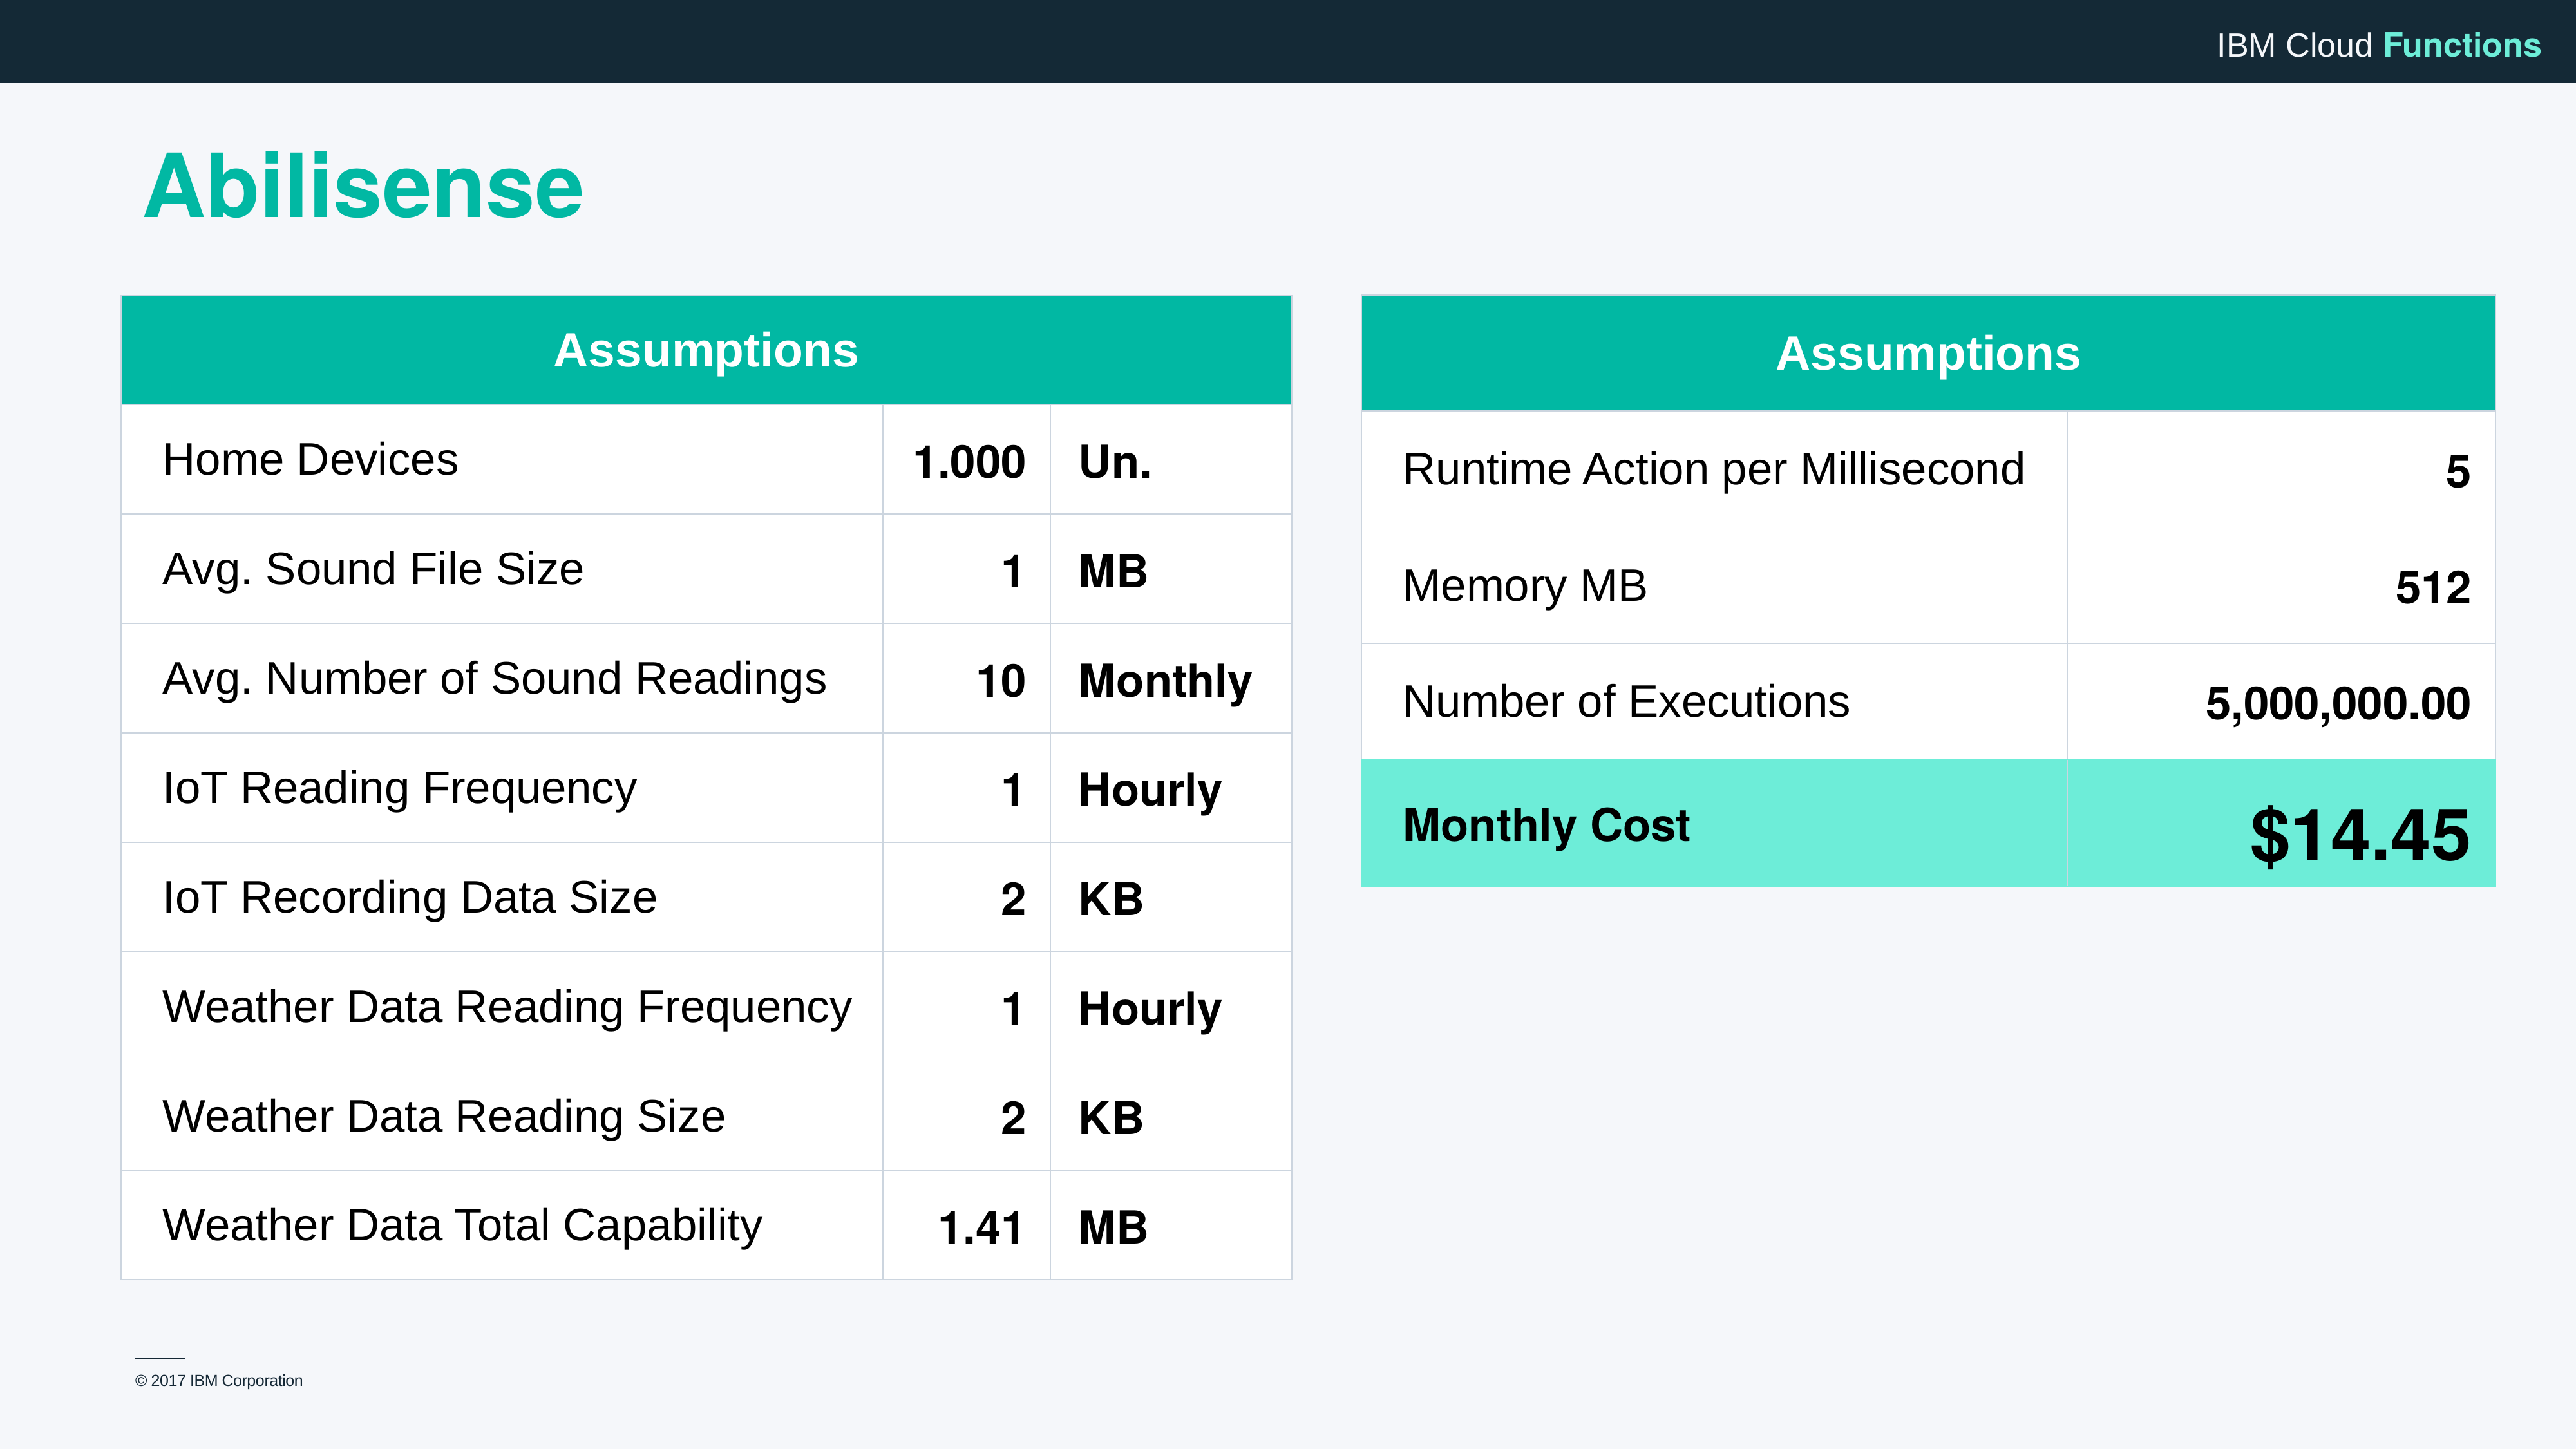

Abilisense
| Assumptions |  |
| --- | --- |
| Runtime Action per Millisecond | 5 |
| Memory MB | 512 |
| Number of Executions | 5,000,000.00 |
| Monthly Cost | $14.45 |
| Assumptions |  |  |
| --- | --- | --- |
| Home Devices | 1.000 | Un. |
| Avg. Sound File Size | 1 | MB |
| Avg. Number of Sound Readings | 10 | Monthly |
| IoT Reading Frequency | 1 | Hourly |
| IoT Recording Data Size | 2 | KB |
| Weather Data Reading Frequency | 1 | Hourly |
| Weather Data Reading Size | 2 | KB |
| Weather Data Total Capability | 1.41 | MB |